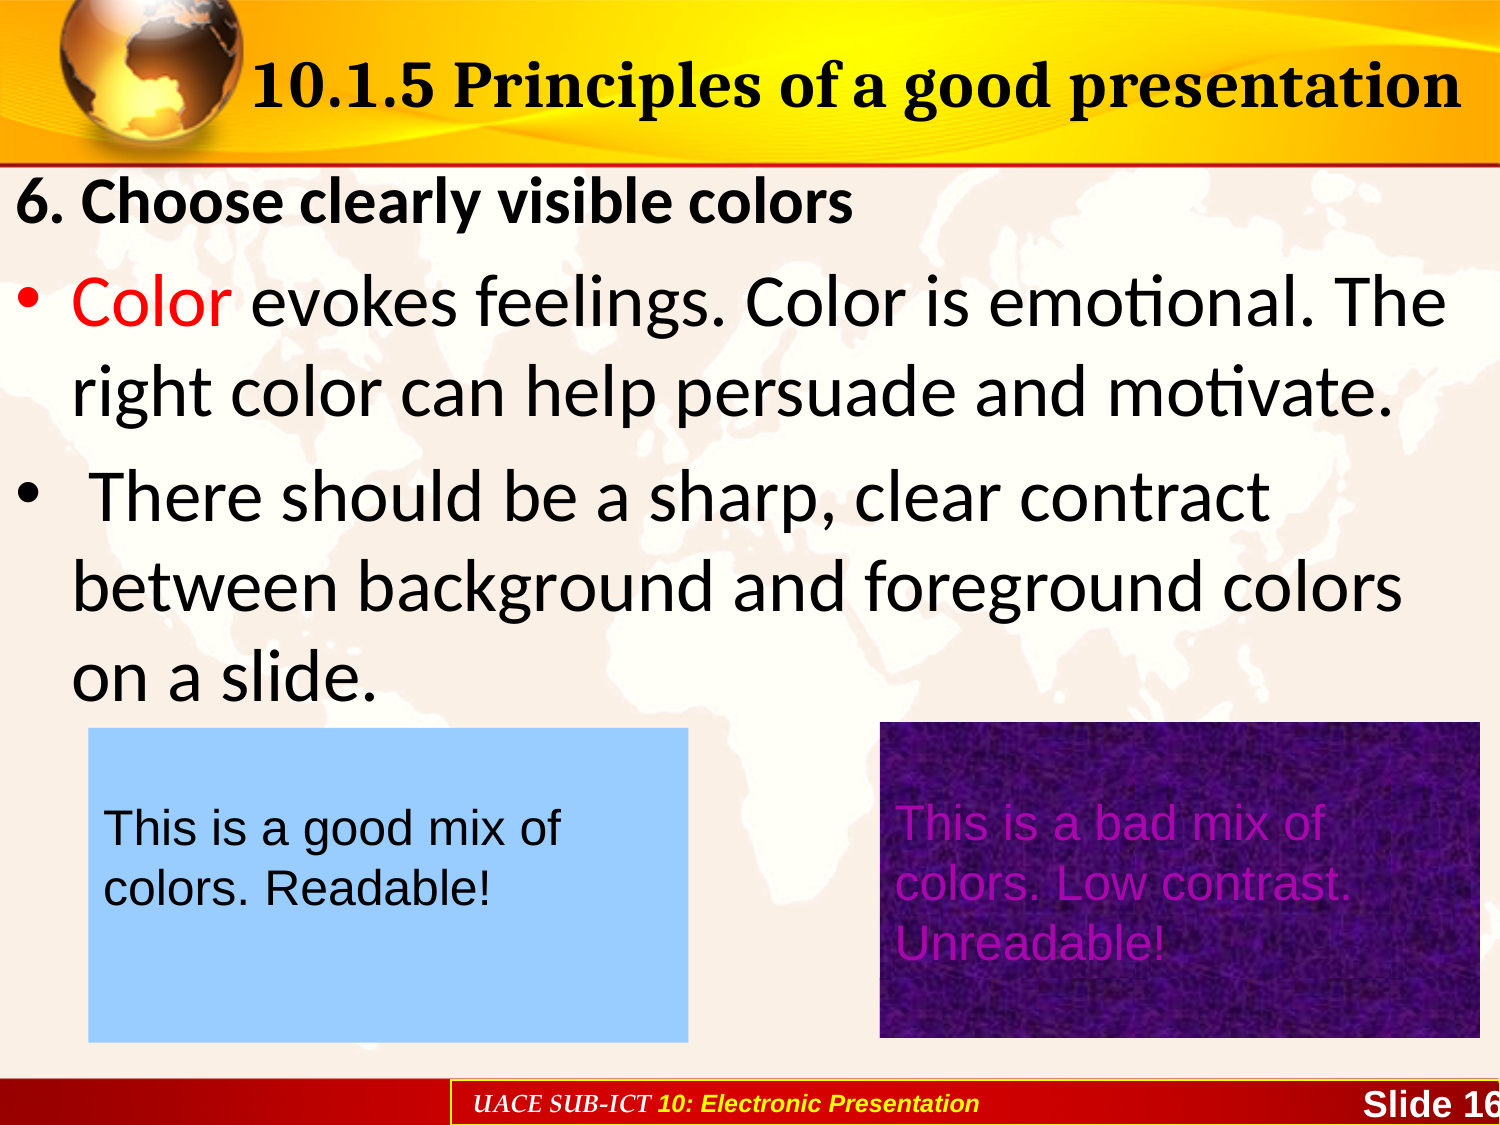

# 10.1.5 Principles of a good presentation
6. Choose clearly visible colors
Color evokes feelings. Color is emotional. The right color can help persuade and motivate.
 There should be a sharp, clear contract between background and foreground colors on a slide.

This is a bad mix of colors. Low contrast.
Unreadable!

This is a good mix of
colors. Readable!